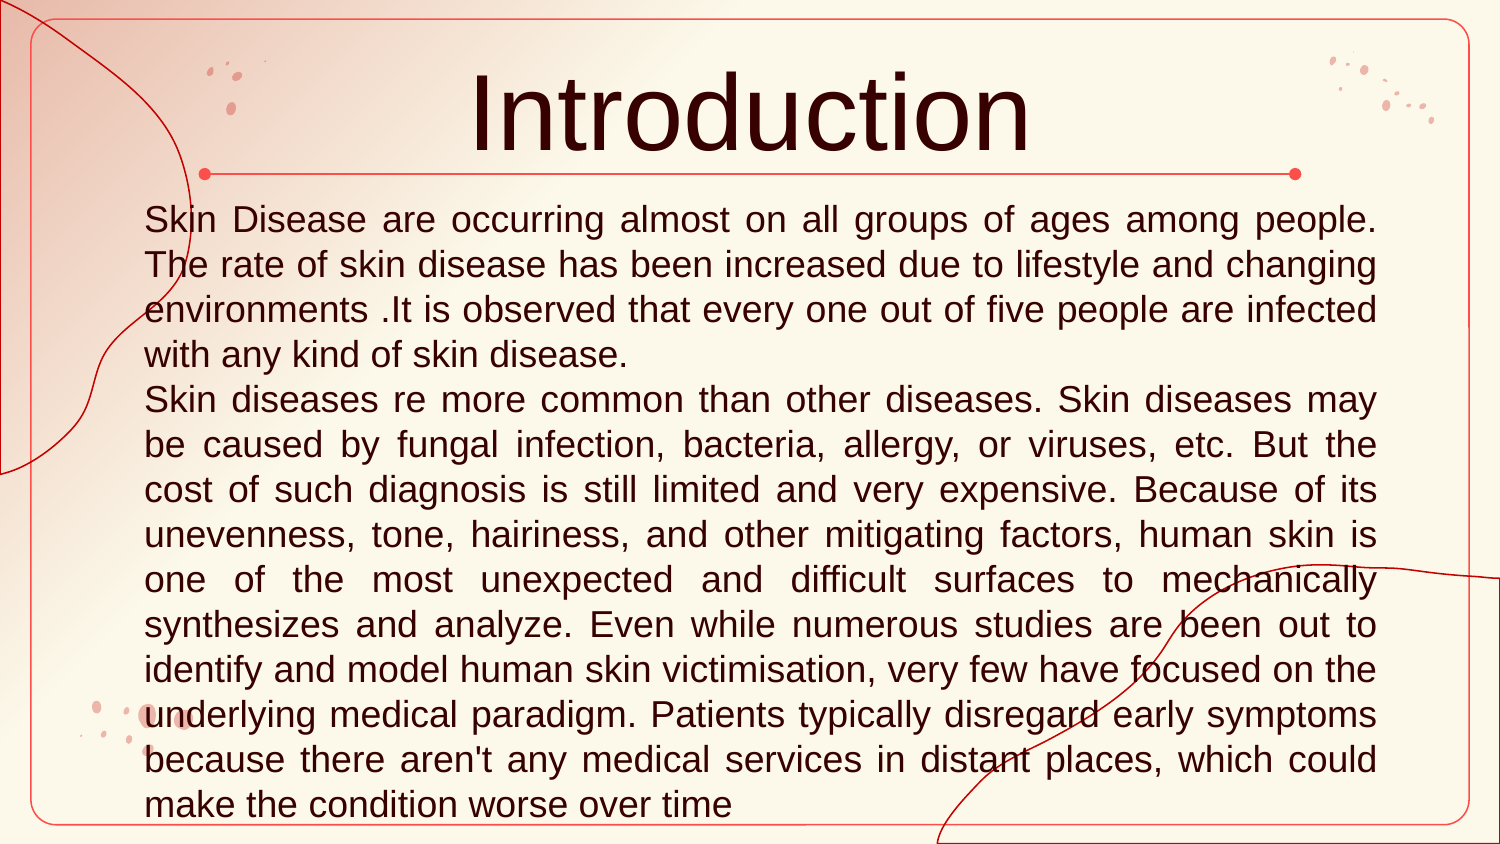

# Introduction
Skin Disease are occurring almost on all groups of ages among people. The rate of skin disease has been increased due to lifestyle and changing environments .It is observed that every one out of five people are infected with any kind of skin disease.
Skin diseases re more common than other diseases. Skin diseases may be caused by fungal infection, bacteria, allergy, or viruses, etc. But the cost of such diagnosis is still limited and very expensive. Because of its unevenness, tone, hairiness, and other mitigating factors, human skin is one of the most unexpected and difficult surfaces to mechanically synthesizes and analyze. Even while numerous studies are been out to identify and model human skin victimisation, very few have focused on the underlying medical paradigm. Patients typically disregard early symptoms because there aren't any medical services in distant places, which could make the condition worse over time